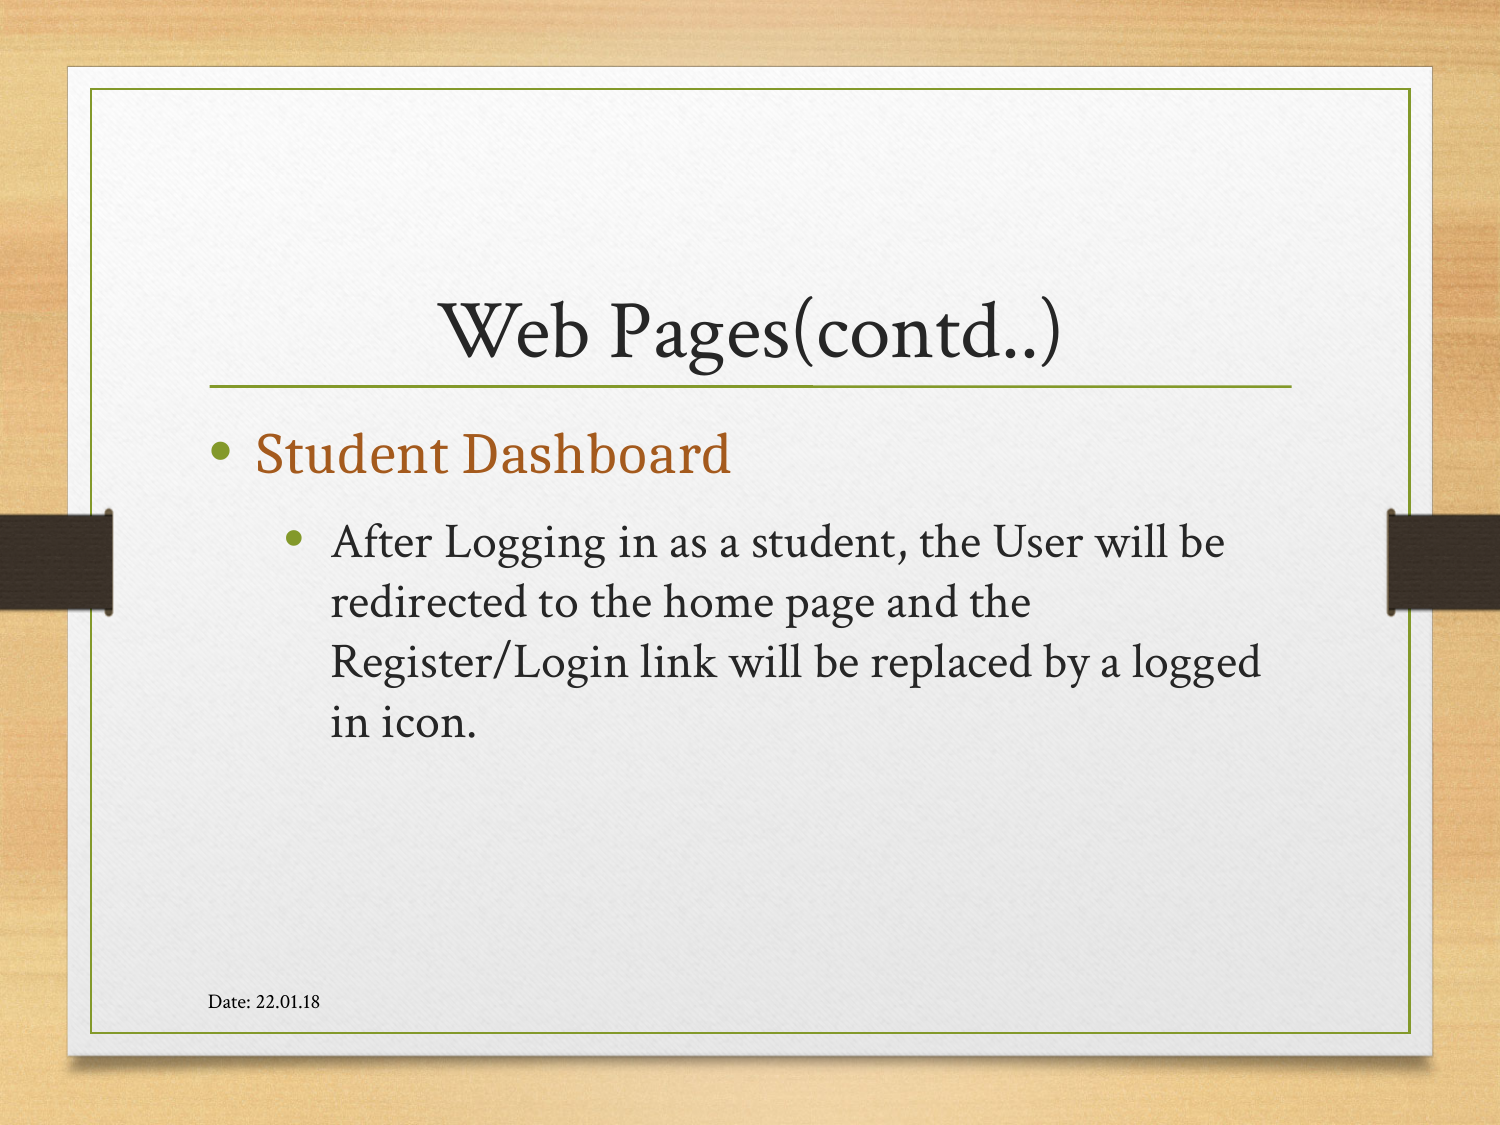

Web Pages(contd..)
Student Dashboard
After Logging in as a student, the User will be redirected to the home page and the Register/Login link will be replaced by a logged in icon.
Date: 22.01.18